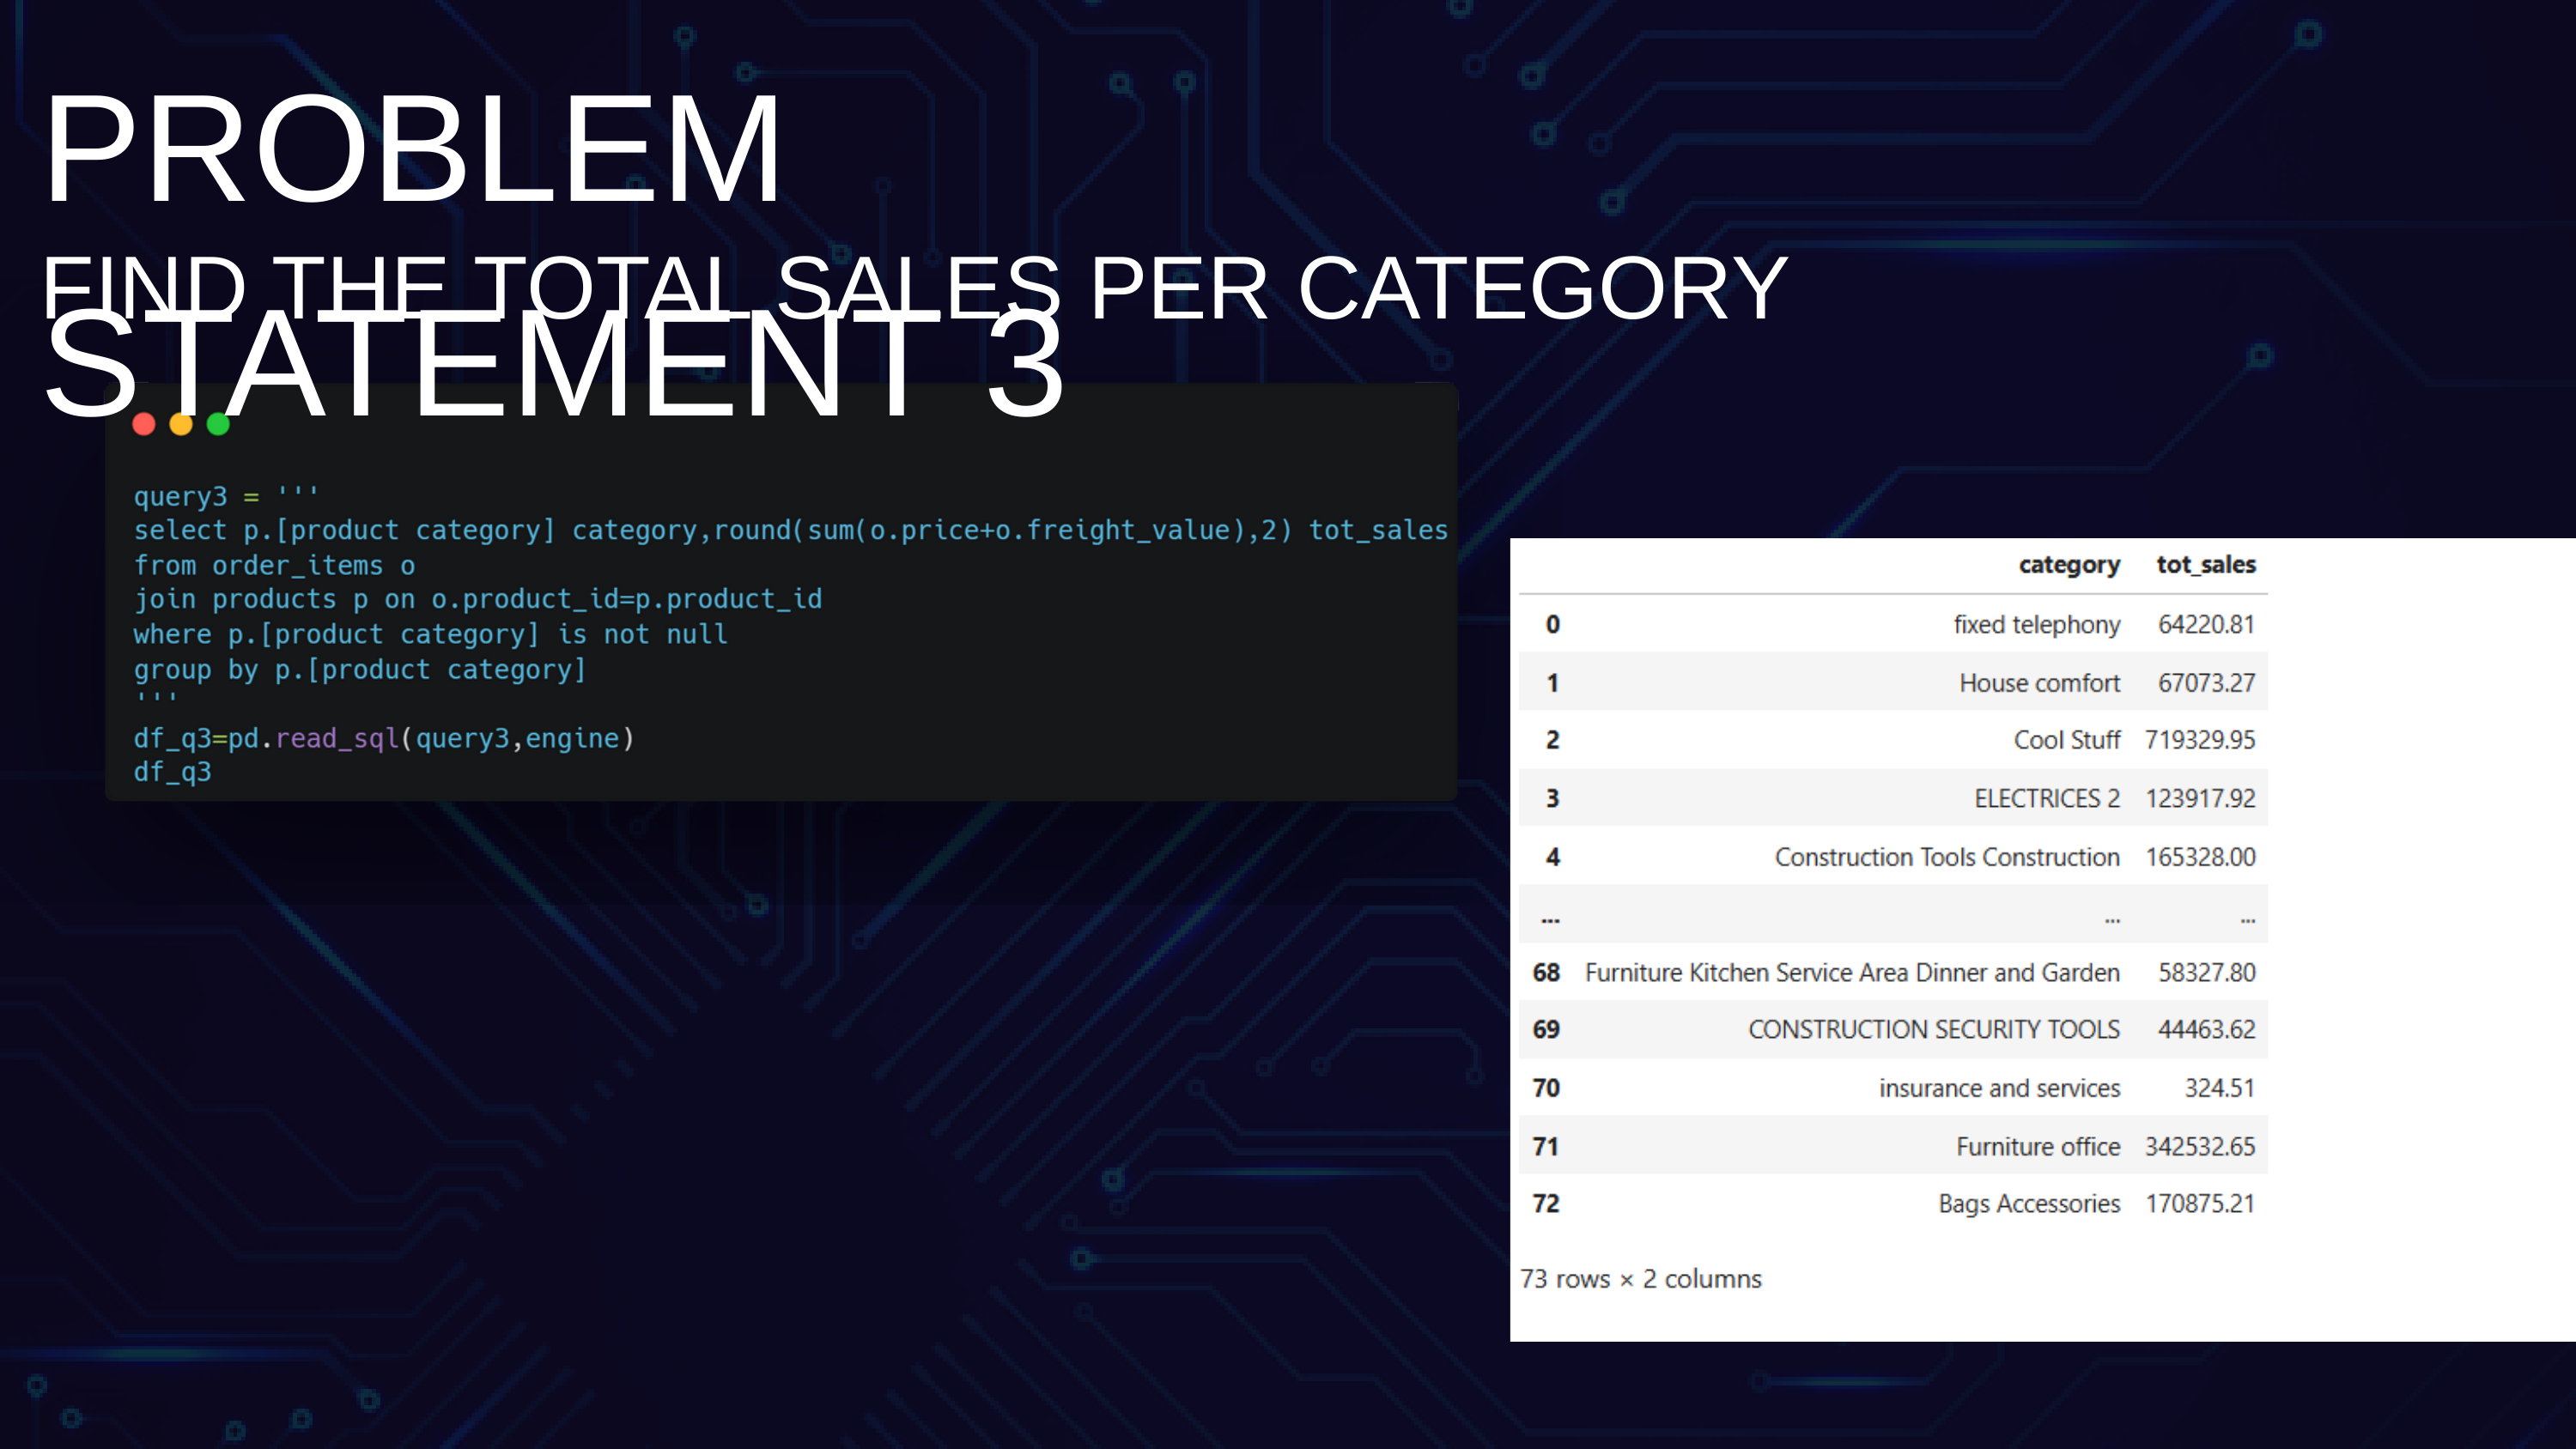

PROBLEM STATEMENT 3
FIND THE TOTAL SALES PER CATEGORY